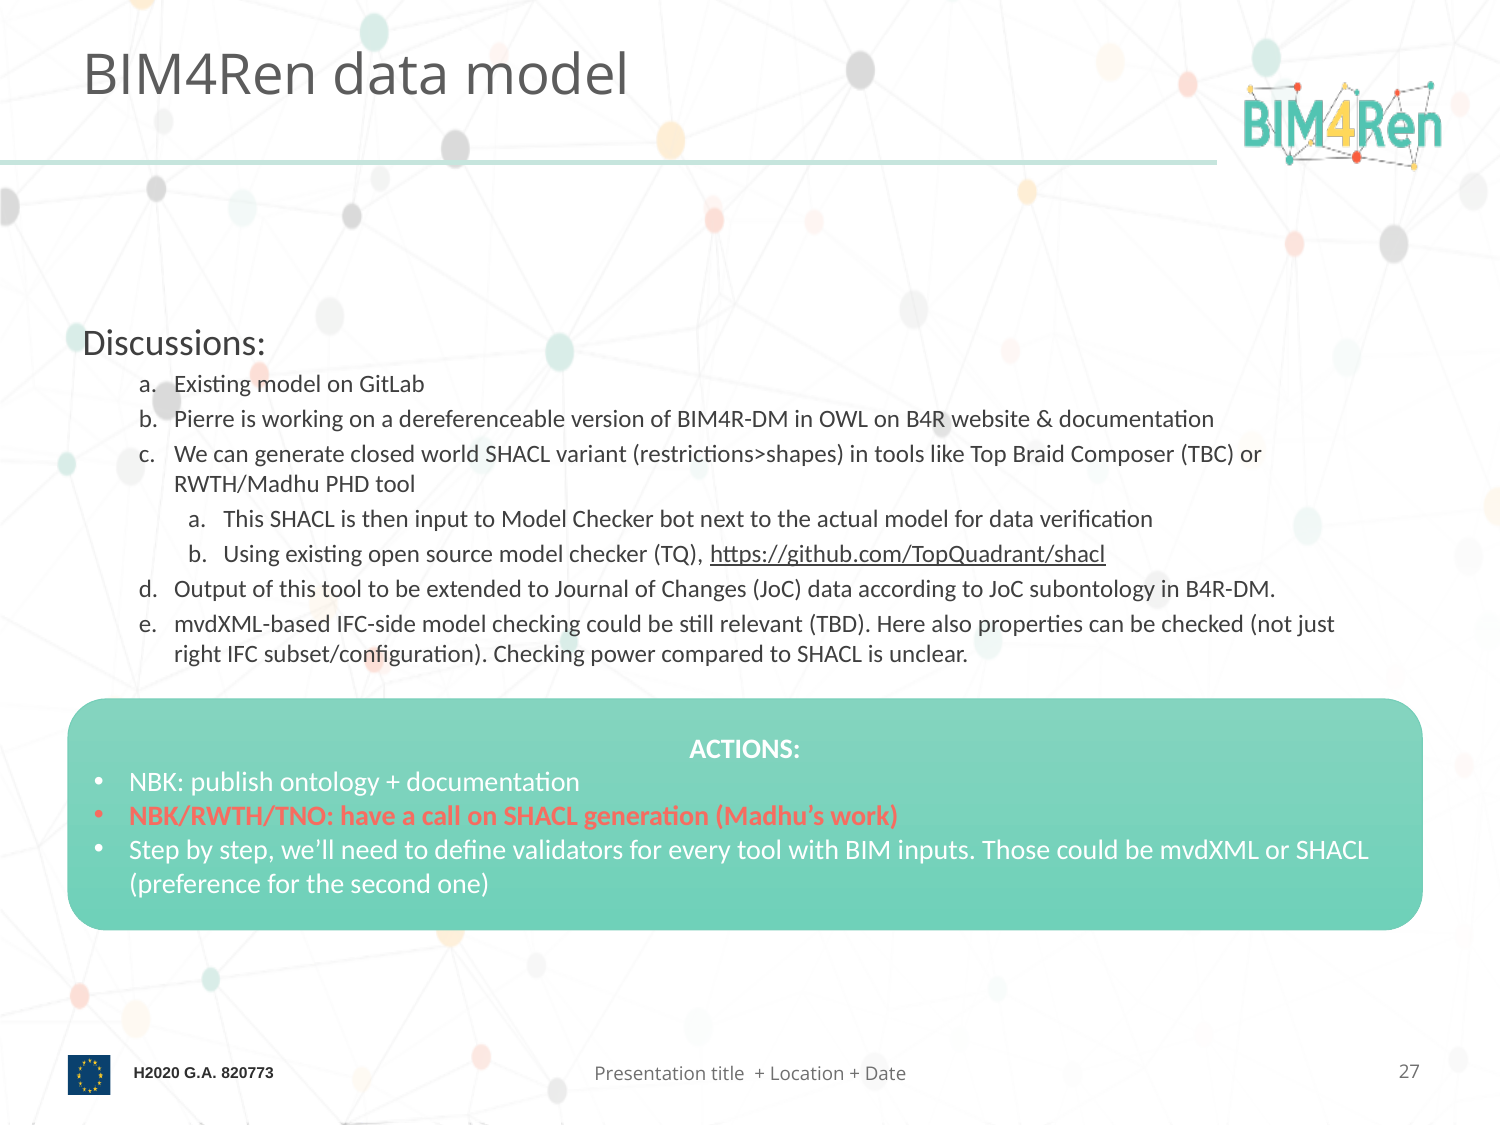

# BIM4Ren data model
Discussions:
Existing model on GitLab
Pierre is working on a dereferenceable version of BIM4R-DM in OWL on B4R website & documentation
We can generate closed world SHACL variant (restrictions>shapes) in tools like Top Braid Composer (TBC) or RWTH/Madhu PHD tool
This SHACL is then input to Model Checker bot next to the actual model for data verification
Using existing open source model checker (TQ), https://github.com/TopQuadrant/shacl
Output of this tool to be extended to Journal of Changes (JoC) data according to JoC subontology in B4R-DM.
mvdXML-based IFC-side model checking could be still relevant (TBD). Here also properties can be checked (not just right IFC subset/configuration). Checking power compared to SHACL is unclear.
ACTIONS:
NBK: publish ontology + documentation
NBK/RWTH/TNO: have a call on SHACL generation (Madhu’s work)
Step by step, we’ll need to define validators for every tool with BIM inputs. Those could be mvdXML or SHACL (preference for the second one)
Presentation title  + Location + Date
27